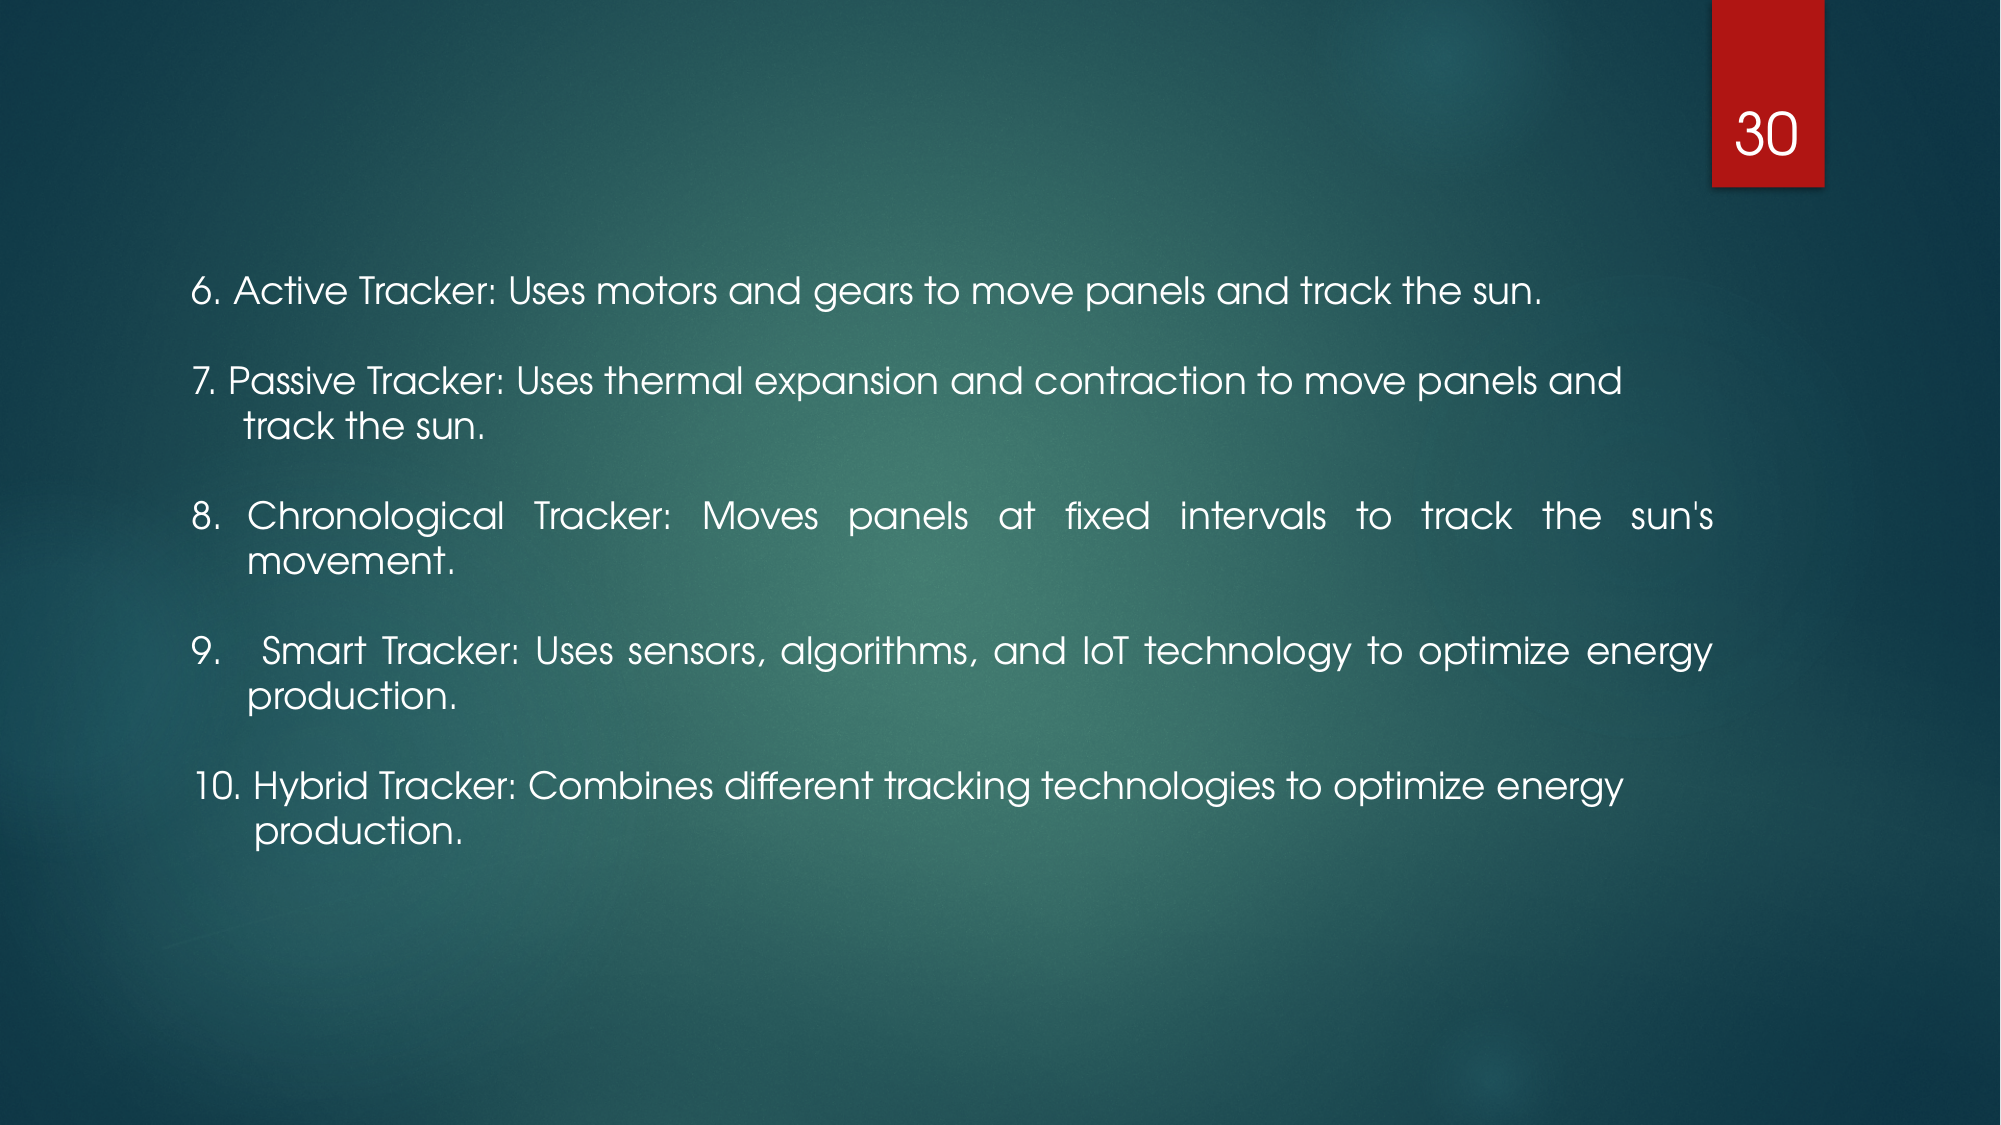

30
6. Active Tracker: Uses motors and gears to move panels and track the sun.

7. Passive Tracker: Uses thermal expansion and contraction to move panels and
     track the sun.

Chronological Tracker: Moves panels at fixed intervals to track the sun's movement.

 Smart Tracker: Uses sensors, algorithms, and IoT technology to optimize energy production.

10. Hybrid Tracker: Combines different tracking technologies to optimize energy
      production.